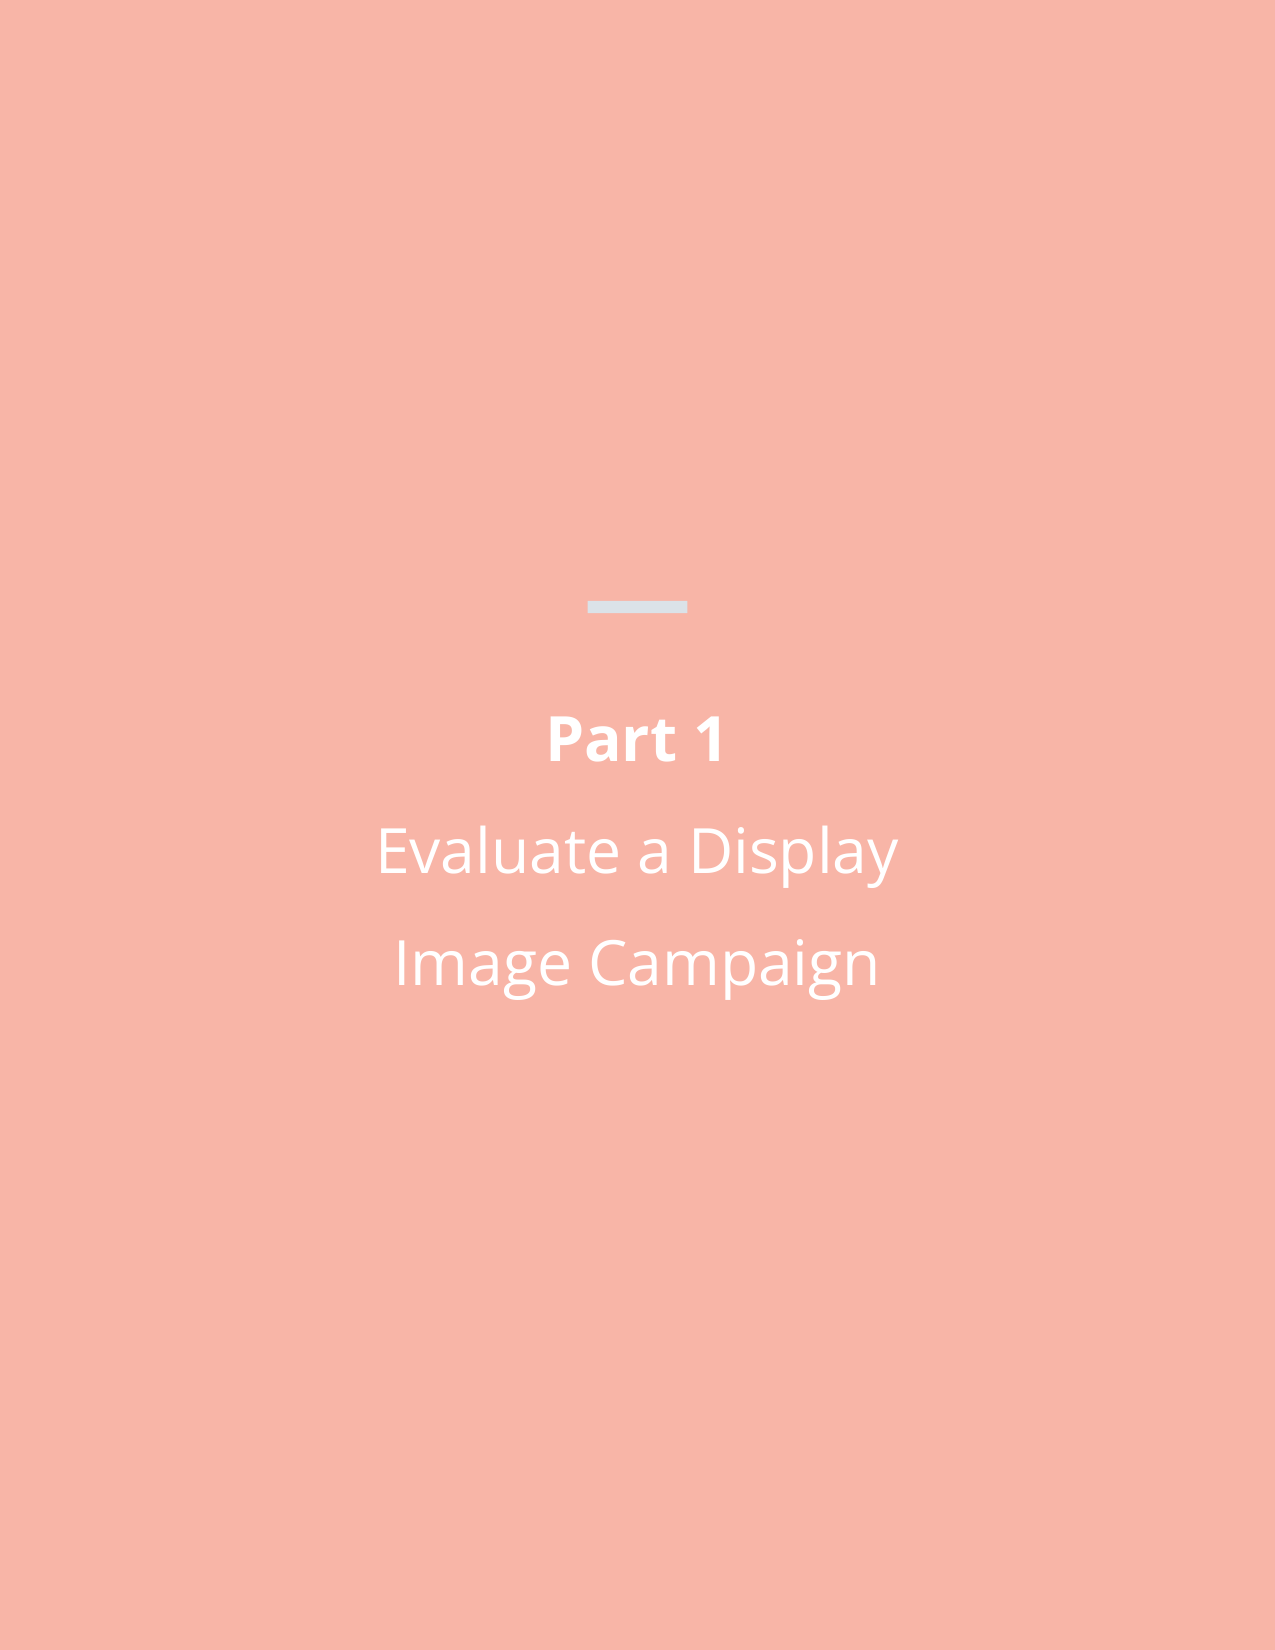

Part 1
Evaluate a Display Image Campaign